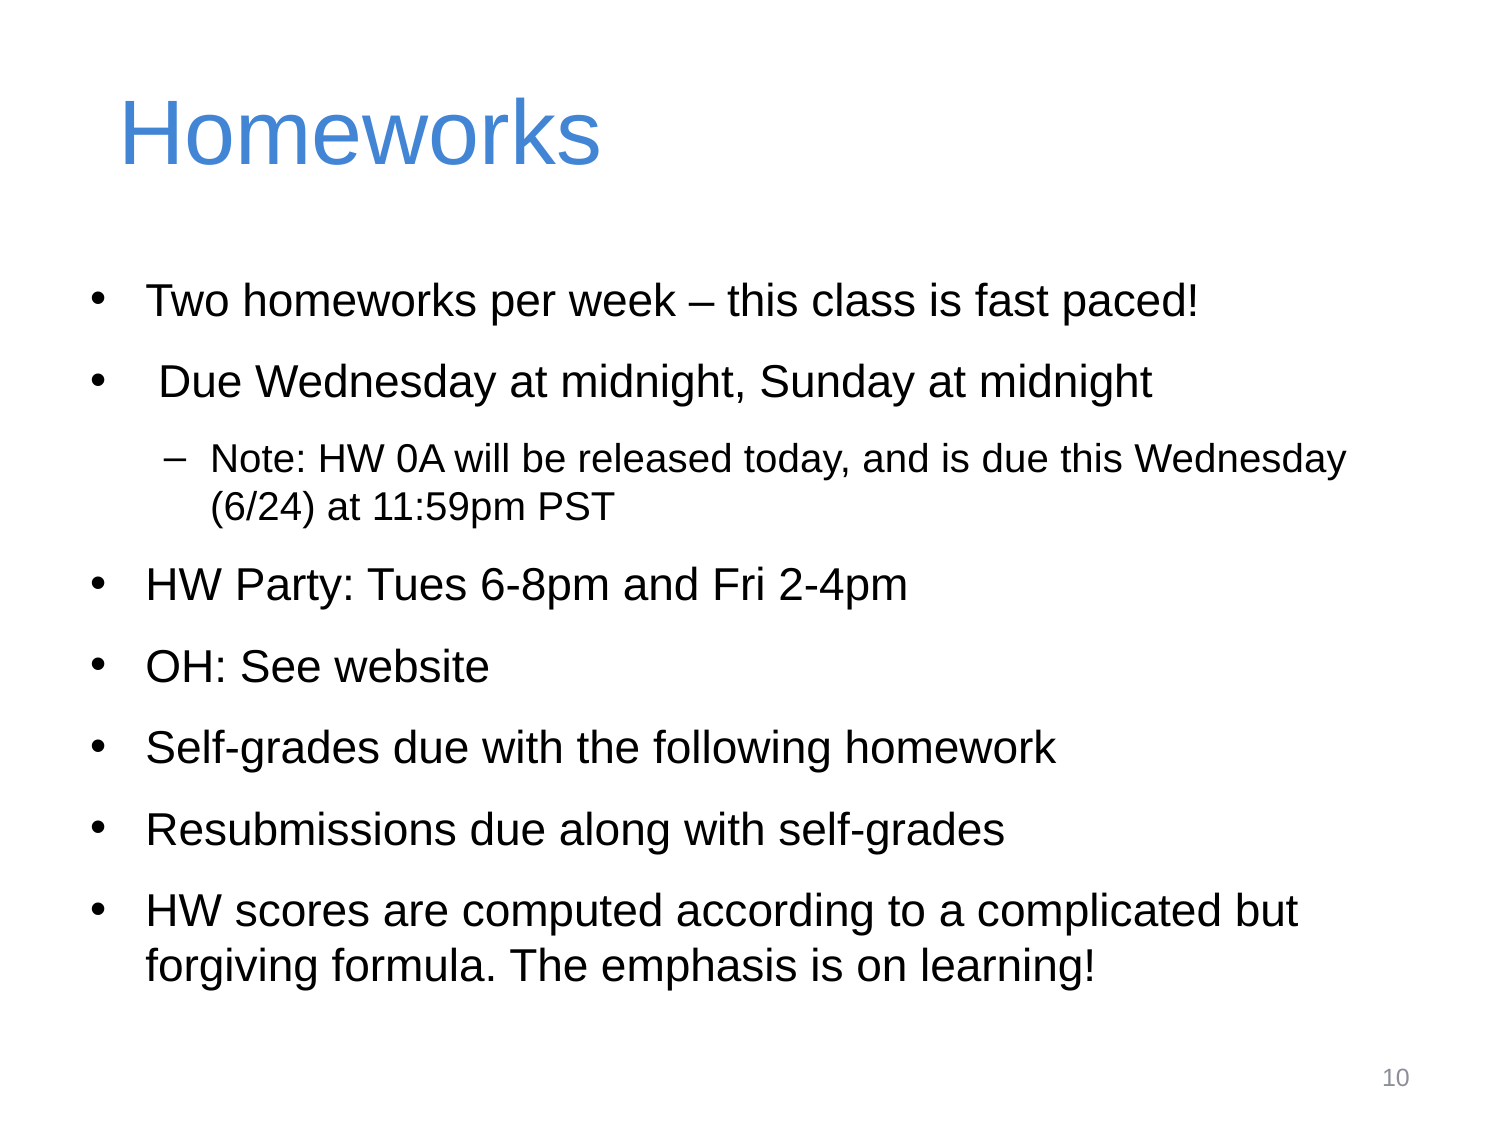

# Homeworks
Two homeworks per week – this class is fast paced!
 Due Wednesday at midnight, Sunday at midnight
Note: HW 0A will be released today, and is due this Wednesday (6/24) at 11:59pm PST
HW Party: Tues 6-8pm and Fri 2-4pm
OH: See website
Self-grades due with the following homework
Resubmissions due along with self-grades
HW scores are computed according to a complicated but forgiving formula. The emphasis is on learning!

10